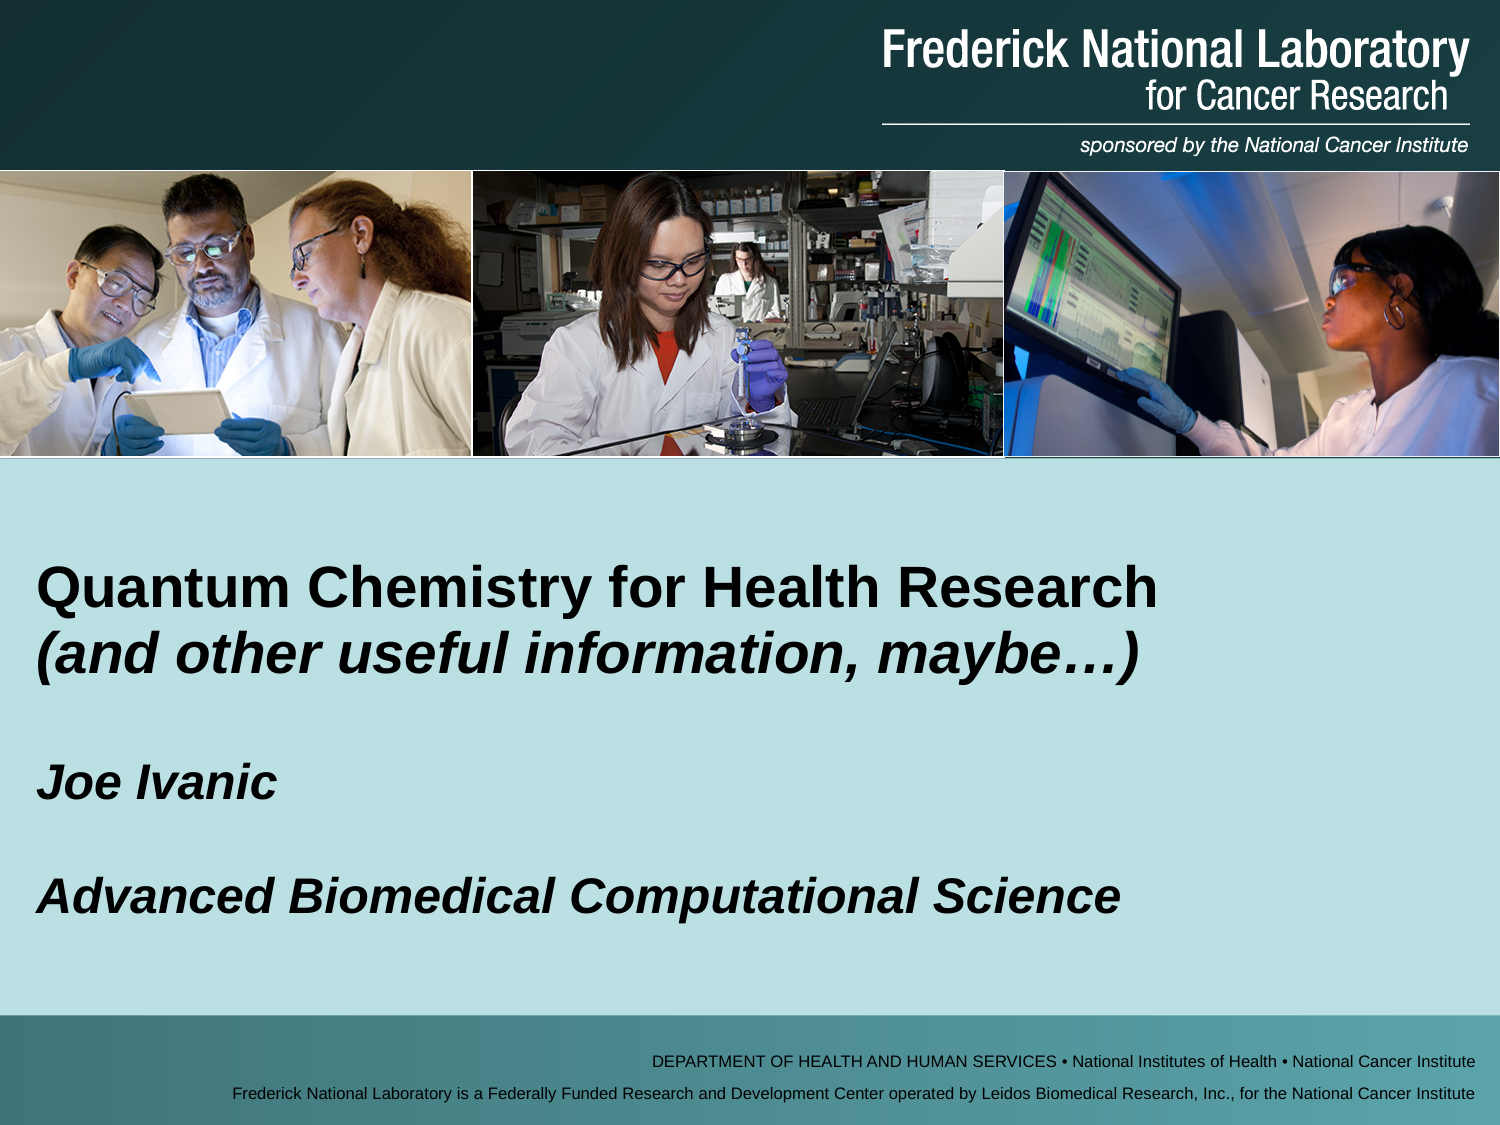

# Quantum Chemistry for Health Research (and other useful information, maybe…) Joe Ivanic Advanced Biomedical Computational Science